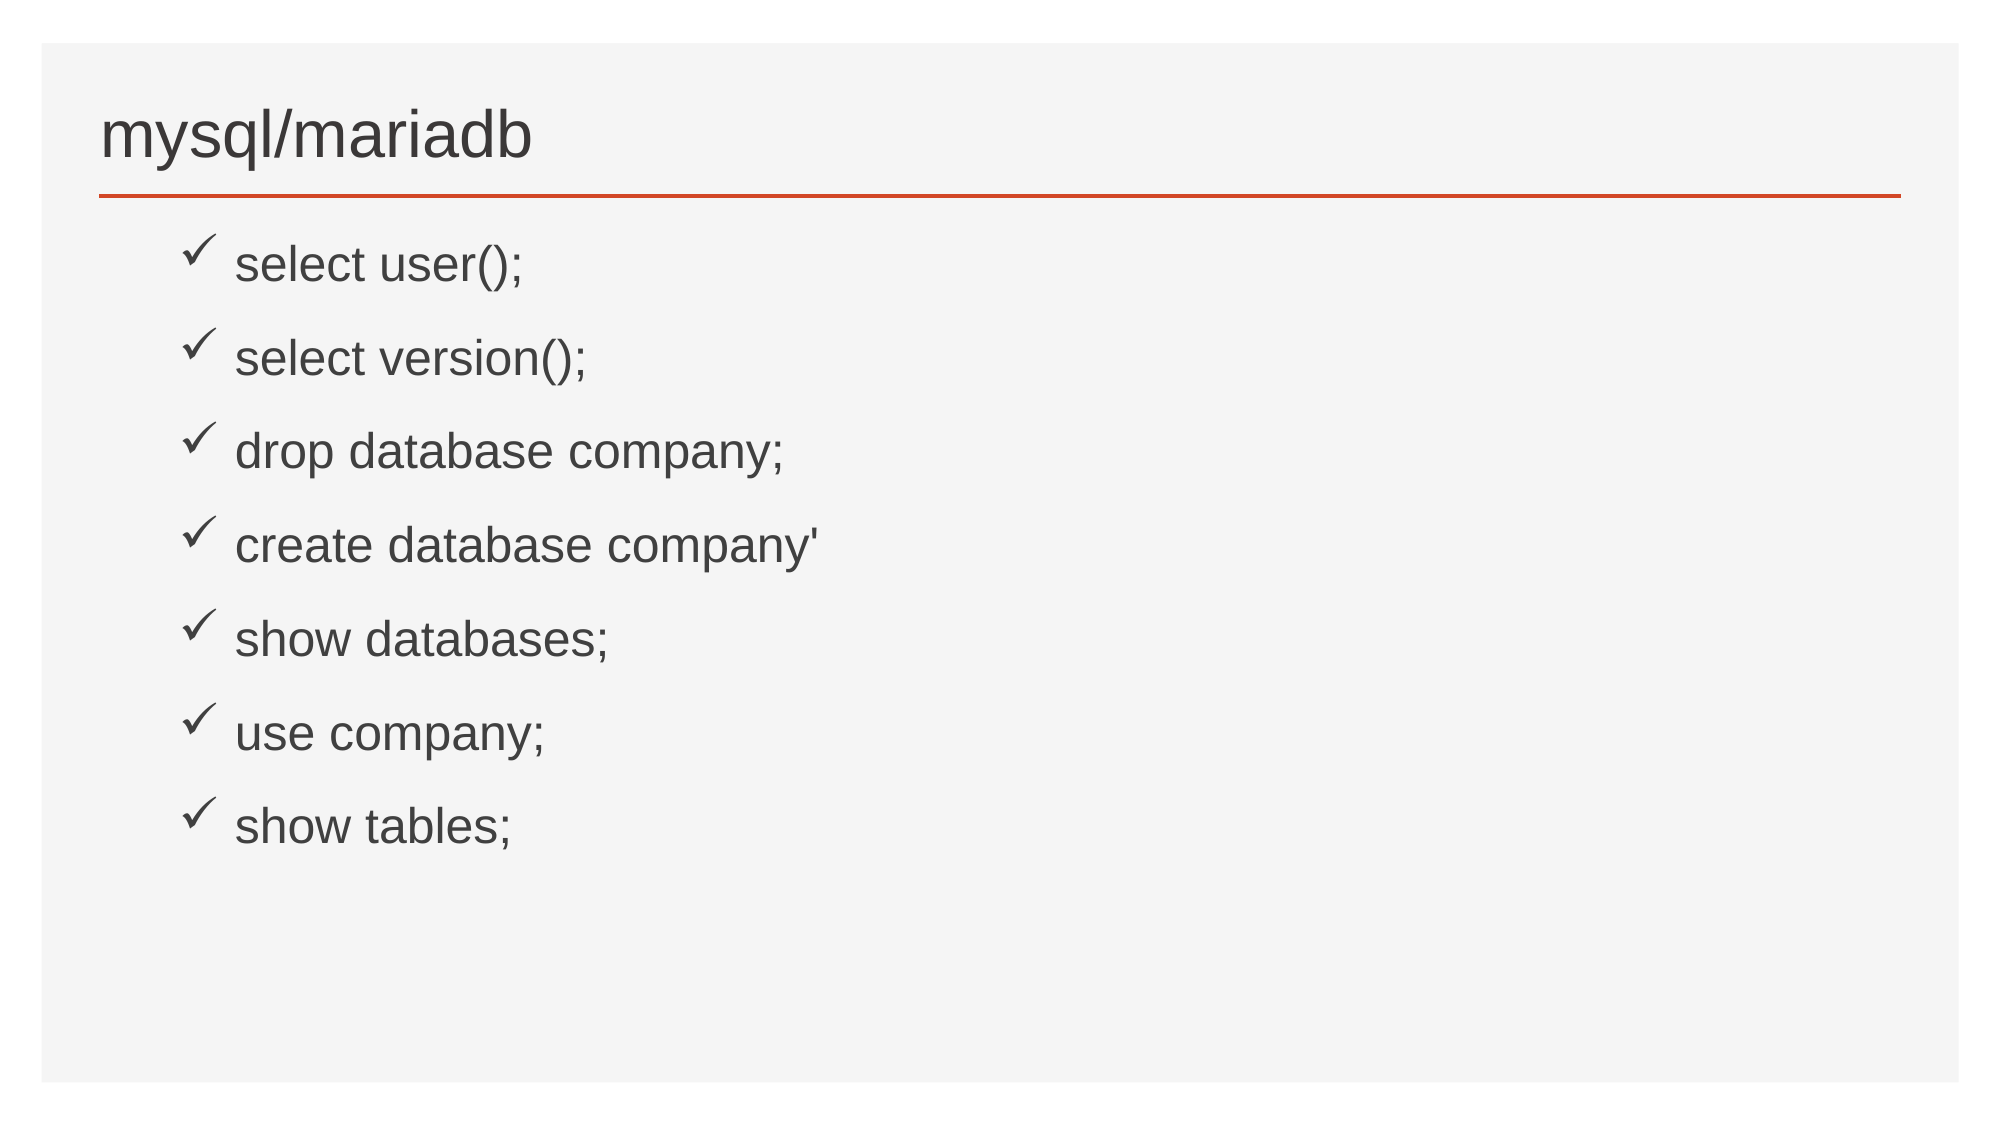

# mysql/mariadb
select user();
select version();
drop database company;
create database company'
show databases;
use company;
show tables;